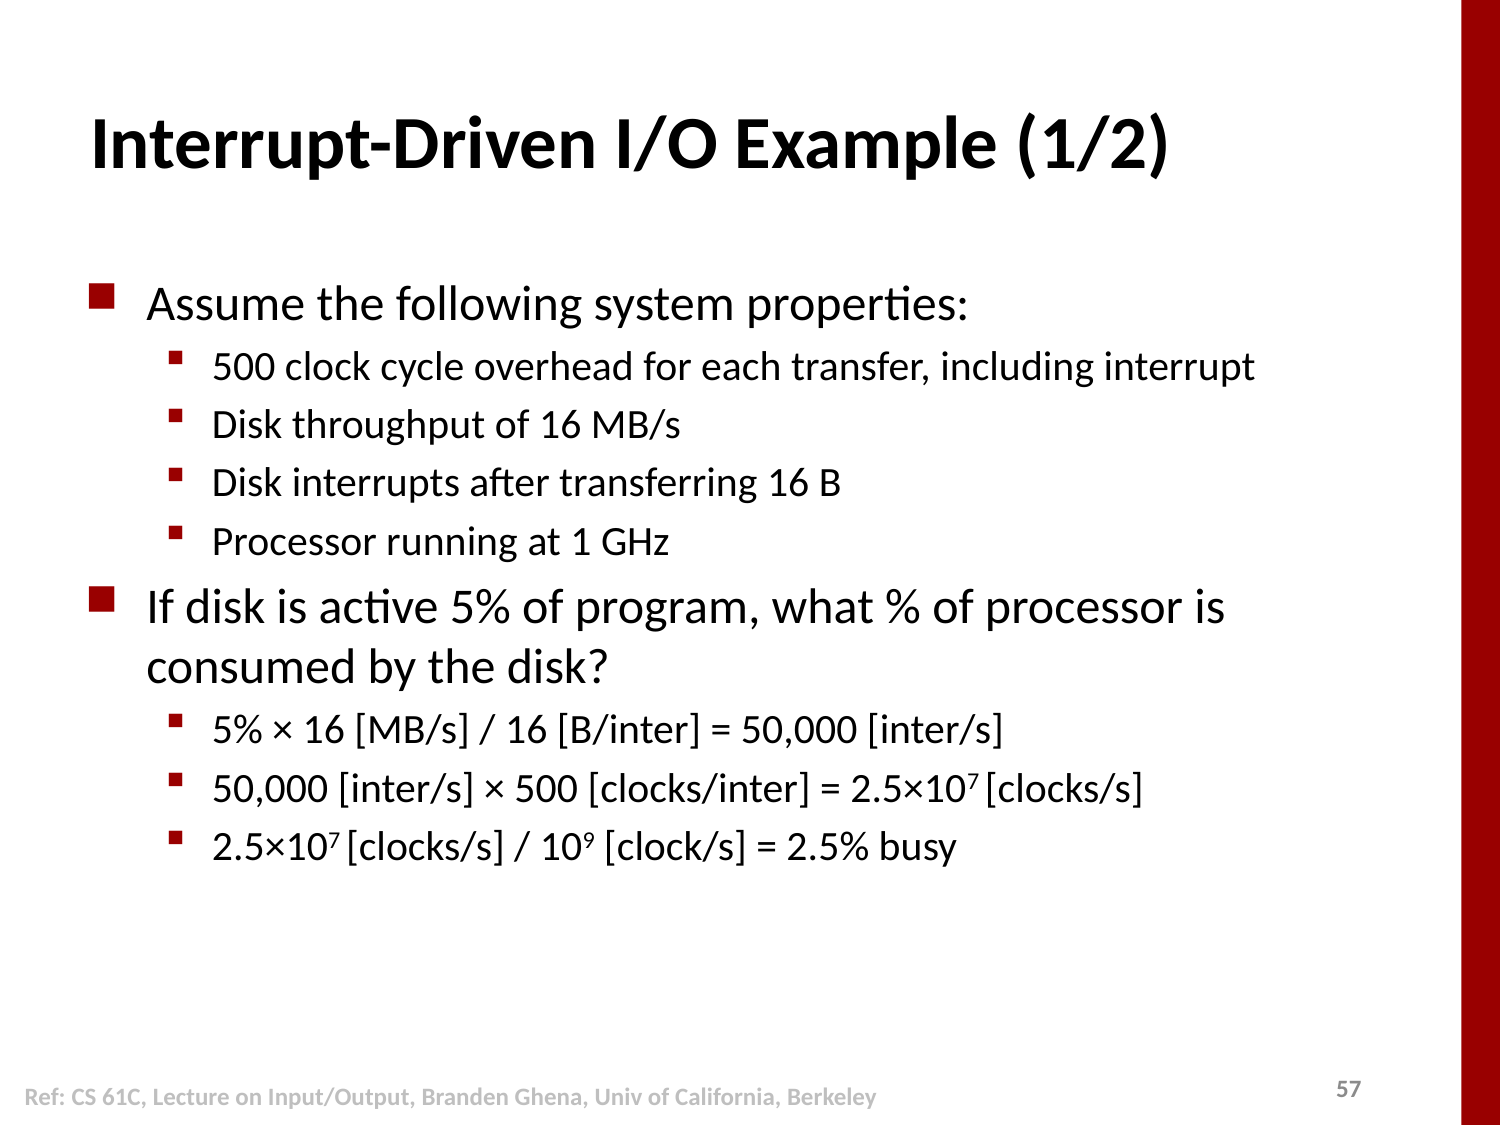

# Interrupt-Driven I/O Example (1/2)
Assume the following system properties:
500 clock cycle overhead for each transfer, including interrupt
Disk throughput of 16 MB/s
Disk interrupts after transferring 16 B
Processor running at 1 GHz
If disk is active 5% of program, what % of processor is consumed by the disk?
5% × 16 [MB/s] / 16 [B/inter] = 50,000 [inter/s]
50,000 [inter/s] × 500 [clocks/inter] = 2.5×107 [clocks/s]
2.5×107 [clocks/s] / 109 [clock/s] = 2.5% busy

Ref: CS 61C, Lecture on Input/Output, Branden Ghena, Univ of California, Berkeley